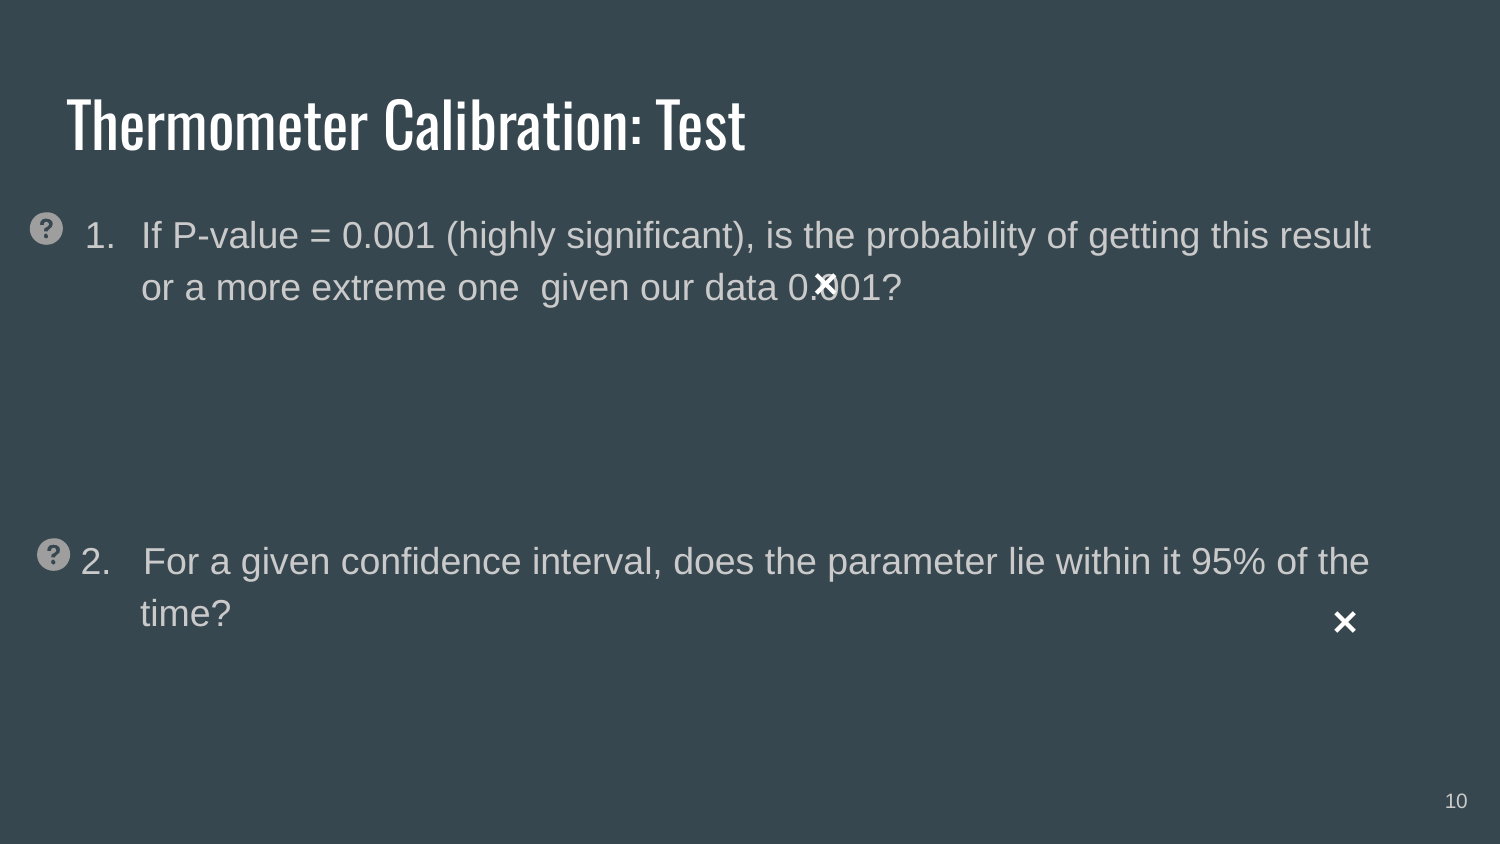

# Thermometer Calibration: Test

If P-value = 0.001 (highly significant), is the probability of getting this result or a more extreme one  given our data 0.001?

❌
2.   For a given confidence interval, does the parameter lie within it 95% of the time?

❌
10